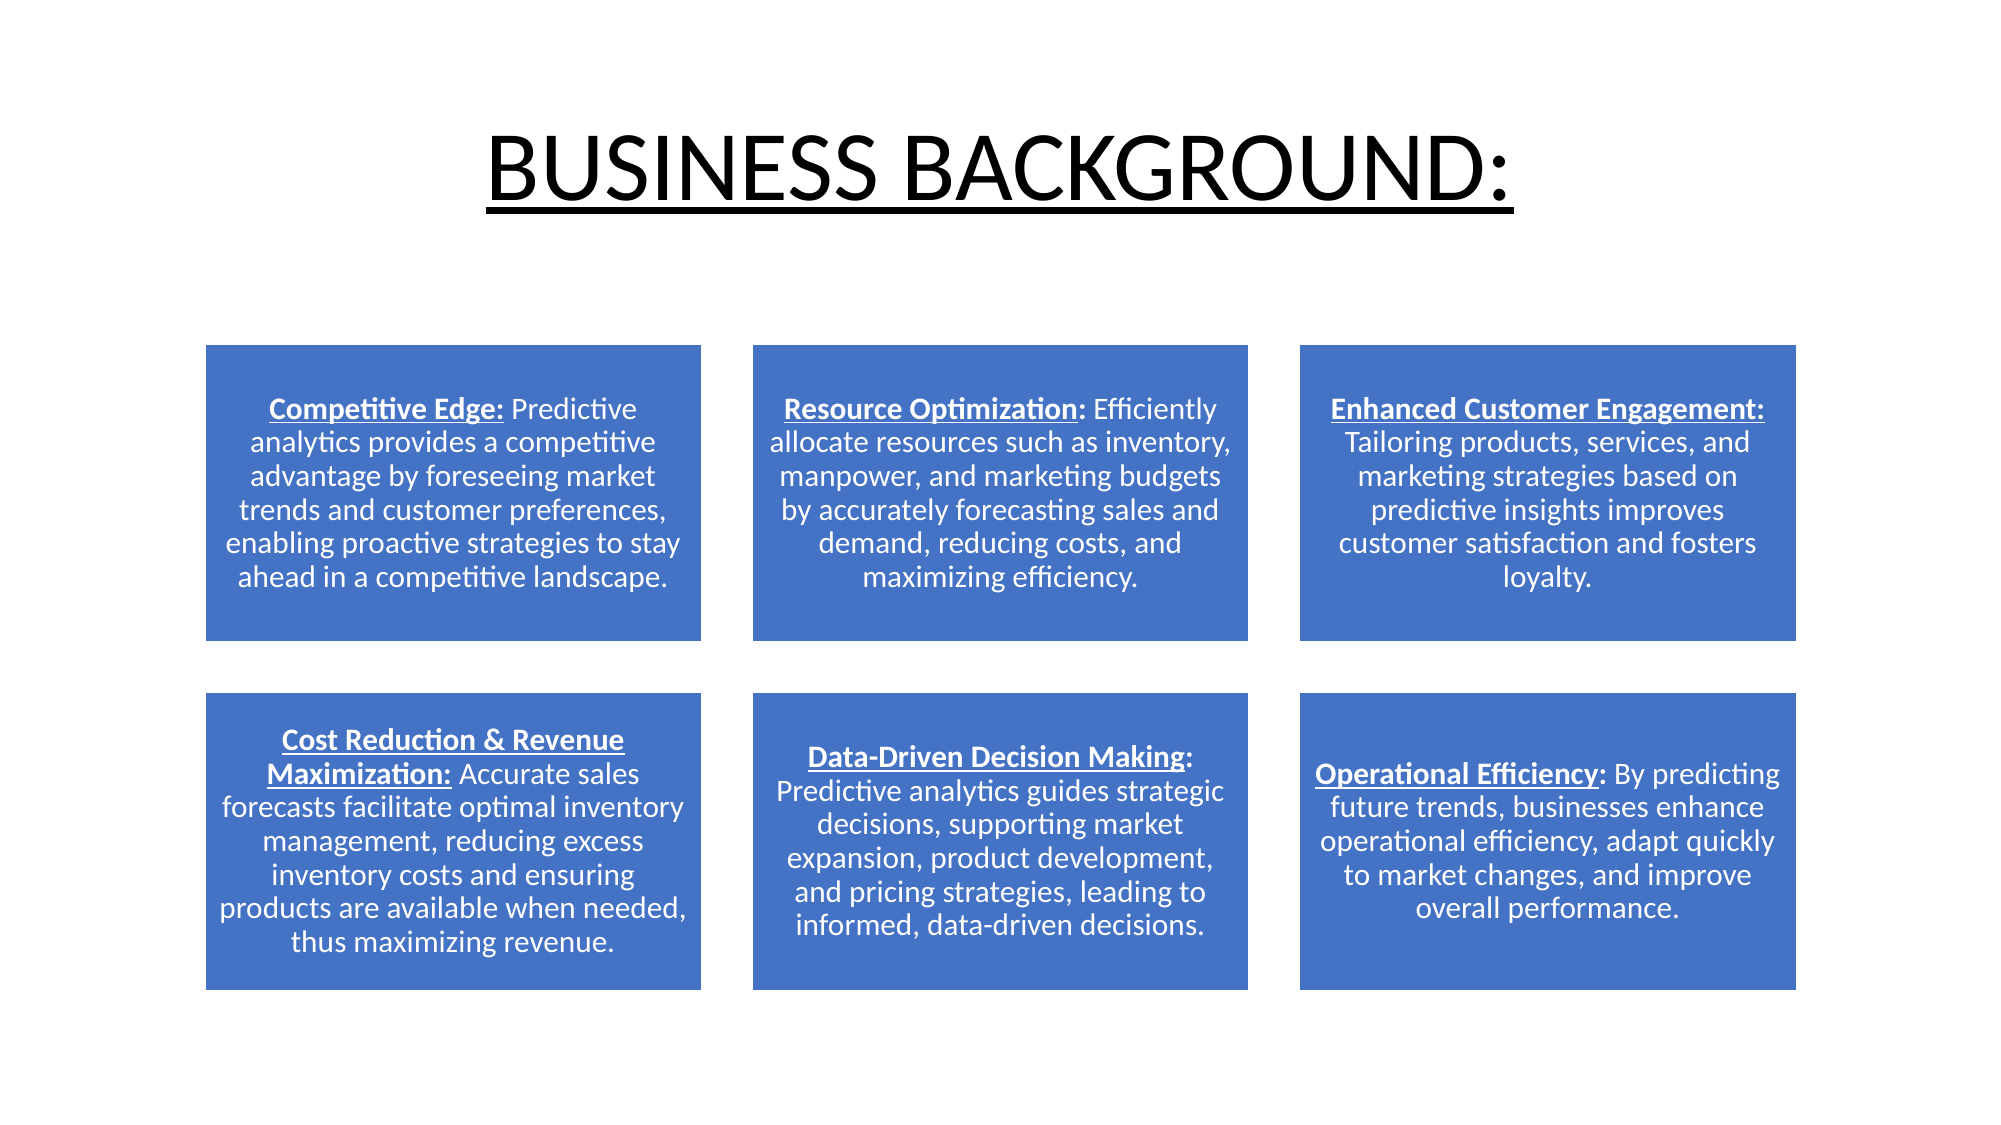

# BUSINESS BACKGROUND:
Competitive Edge: Predictive analytics provides a competitive advantage by foreseeing market trends and customer preferences, enabling proactive strategies to stay ahead in a competitive landscape.
Resource Optimization: Efficiently allocate resources such as inventory, manpower, and marketing budgets by accurately forecasting sales and demand, reducing costs, and maximizing efficiency.
Enhanced Customer Engagement: Tailoring products, services, and marketing strategies based on predictive insights improves customer satisfaction and fosters loyalty.
Cost Reduction & Revenue Maximization: Accurate sales forecasts facilitate optimal inventory management, reducing excess inventory costs and ensuring products are available when needed, thus maximizing revenue.
Data-Driven Decision Making: Predictive analytics guides strategic decisions, supporting market expansion, product development, and pricing strategies, leading to informed, data-driven decisions.
Operational Efficiency: By predicting future trends, businesses enhance operational efficiency, adapt quickly to market changes, and improve overall performance.